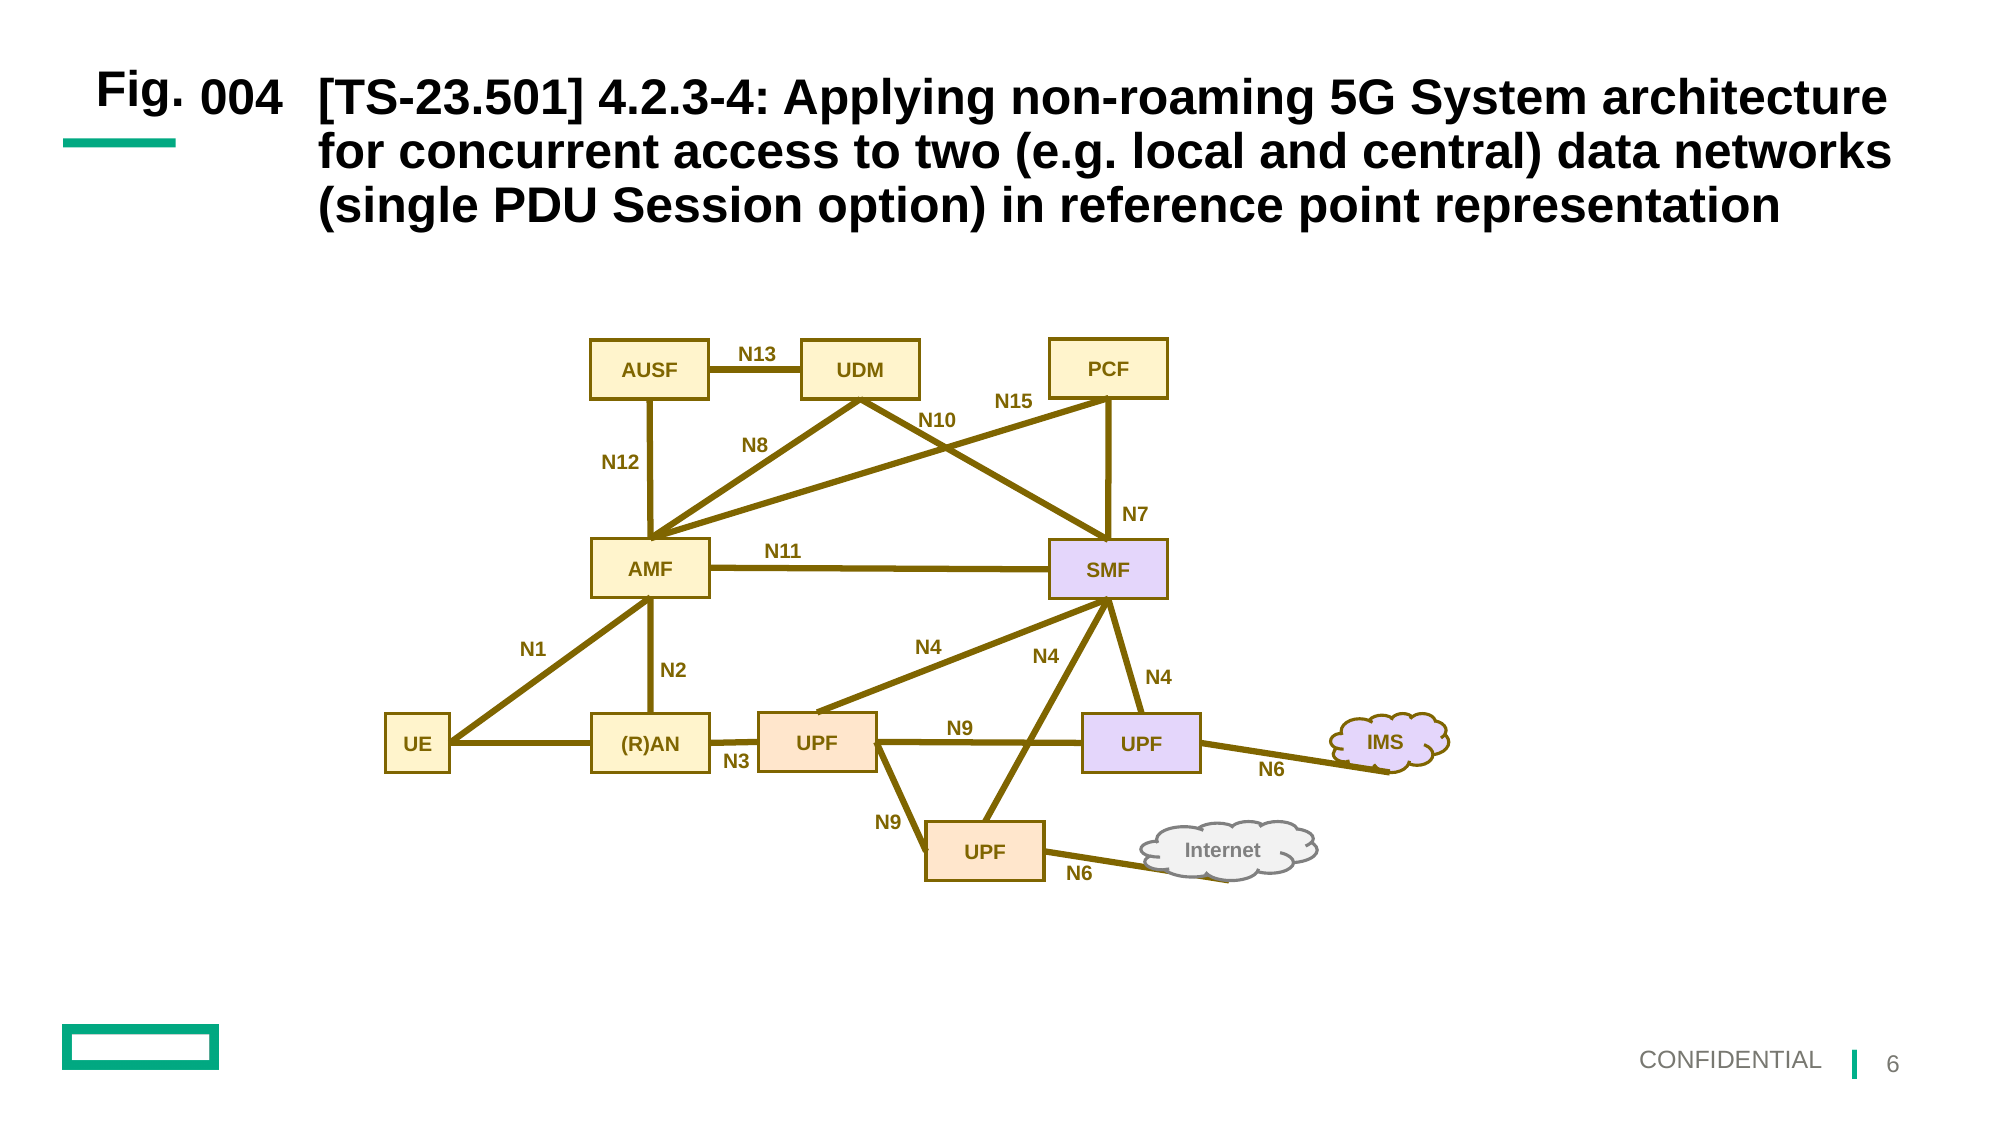

004
# [TS-23.501] 4.2.3-4: Applying non-roaming 5G System architecture for concurrent access to two (e.g. local and central) data networks (single PDU Session option) in reference point representation
N13
PCF
AUSF
UDM
N15
N10
N8
N12
N7
N11
AMF
SMF
N4
N1
N4
N2
N4
N9
UPF
UE
(R)AN
UPF
IMS
N3
N6
N9
Internet
UPF
N6
6
Confidential